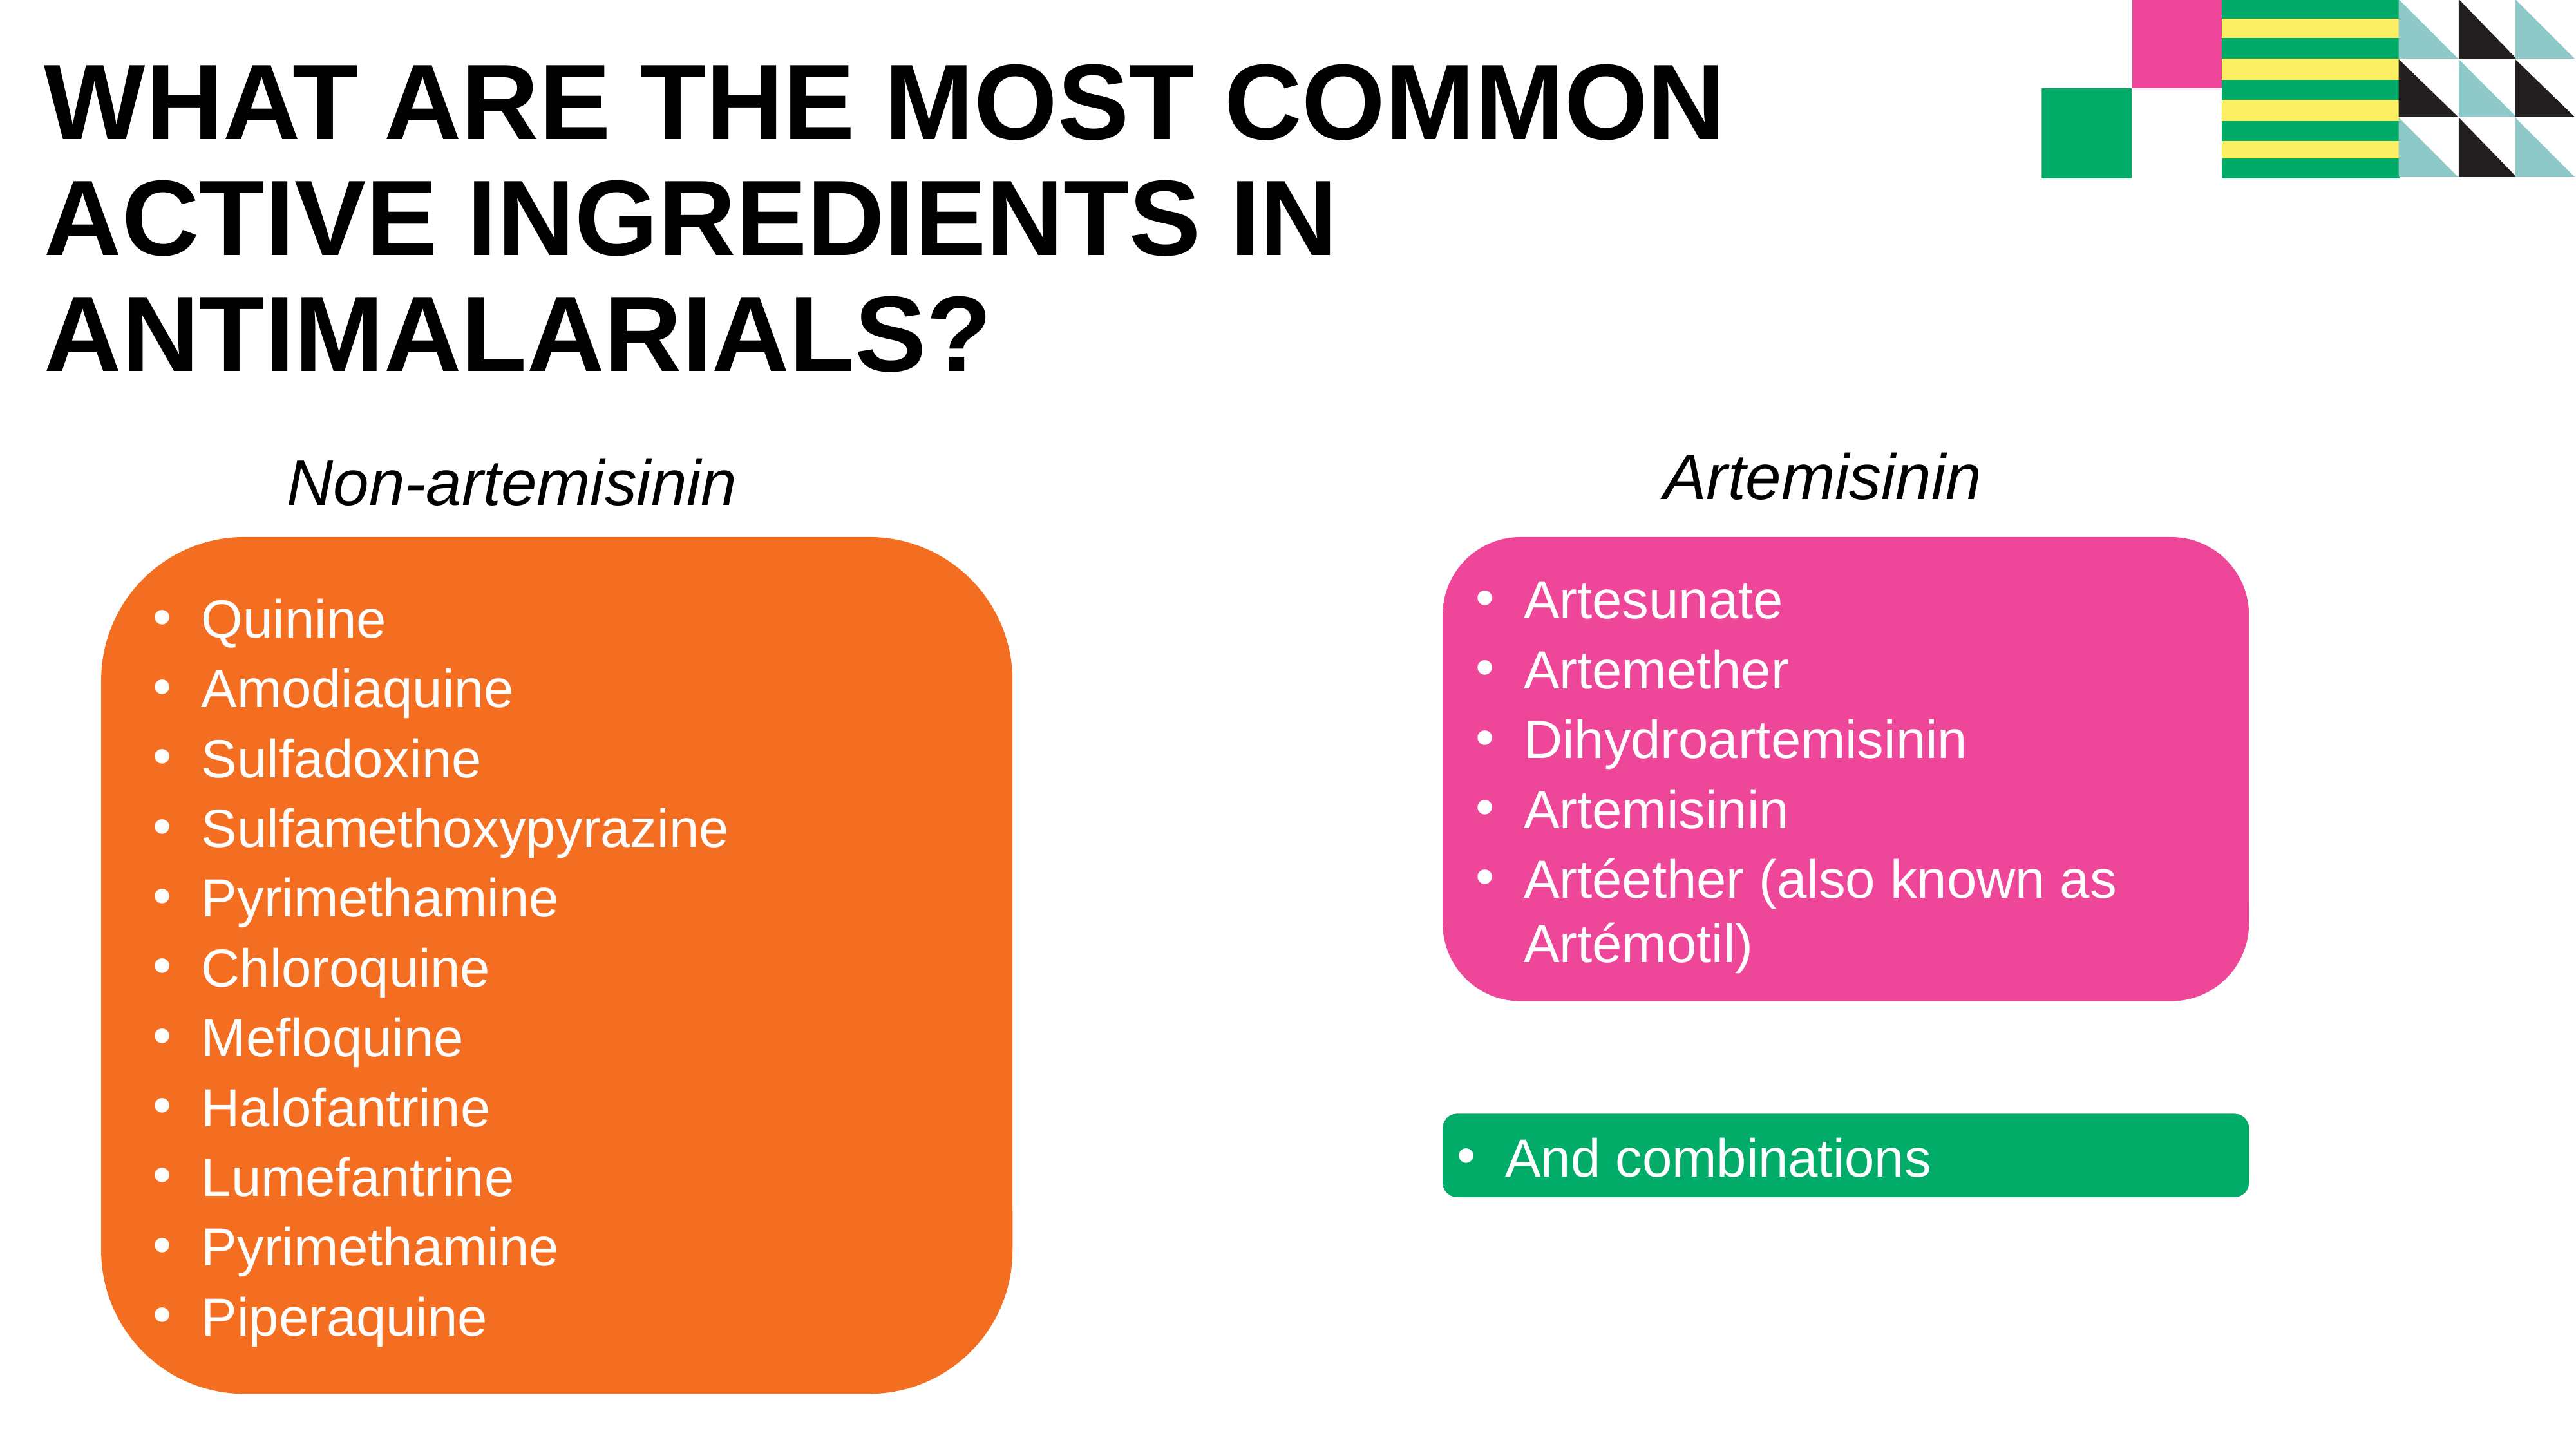

# What are the most common ACTIVE INGREDIENTS IN  antimalarials?
Artemisinin
Non-artemisinin
Quinine
Amodiaquine
Sulfadoxine
Sulfamethoxypyrazine
Pyrimethamine
Chloroquine
Mefloquine
Halofantrine
Lumefantrine
Pyrimethamine
Piperaquine
Artesunate
Artemether
Dihydroartemisinin
Artemisinin
Artéether (also known as Artémotil)
And combinations